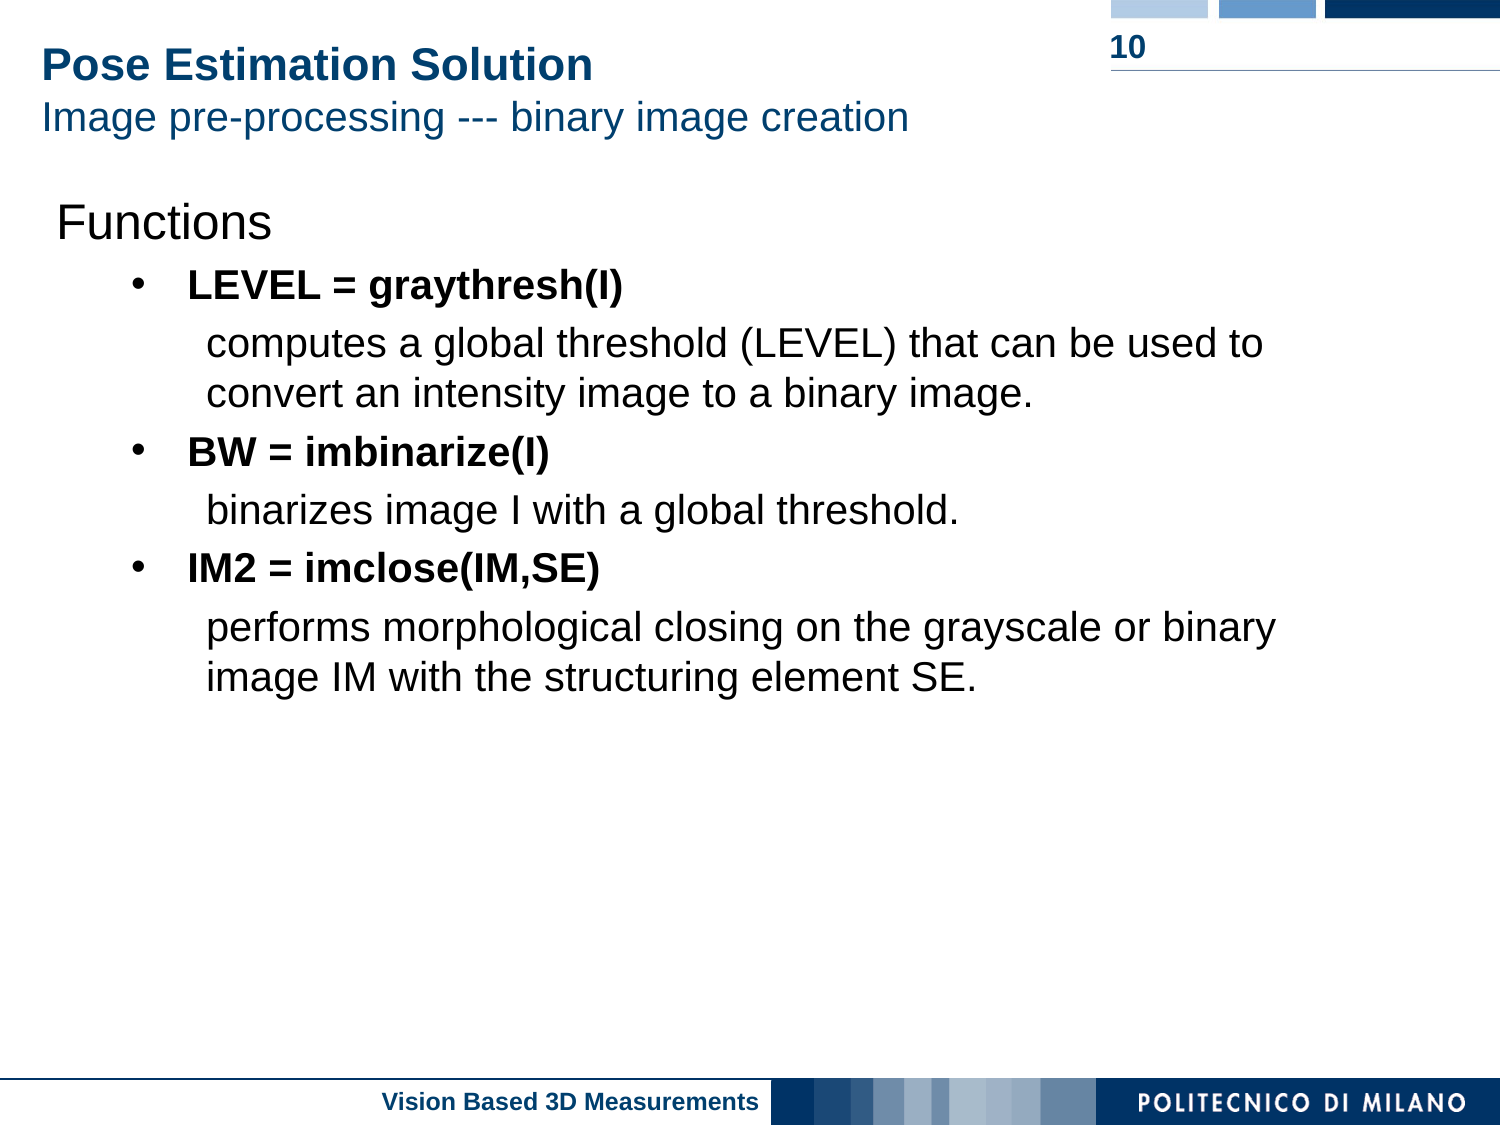

10
# Pose Estimation Solution Image pre-processing --- binary image creation
Functions
LEVEL = graythresh(I)
computes a global threshold (LEVEL) that can be used to convert an intensity image to a binary image.
BW = imbinarize(I)
binarizes image I with a global threshold.
IM2 = imclose(IM,SE)
performs morphological closing on the grayscale or binary image IM with the structuring element SE.